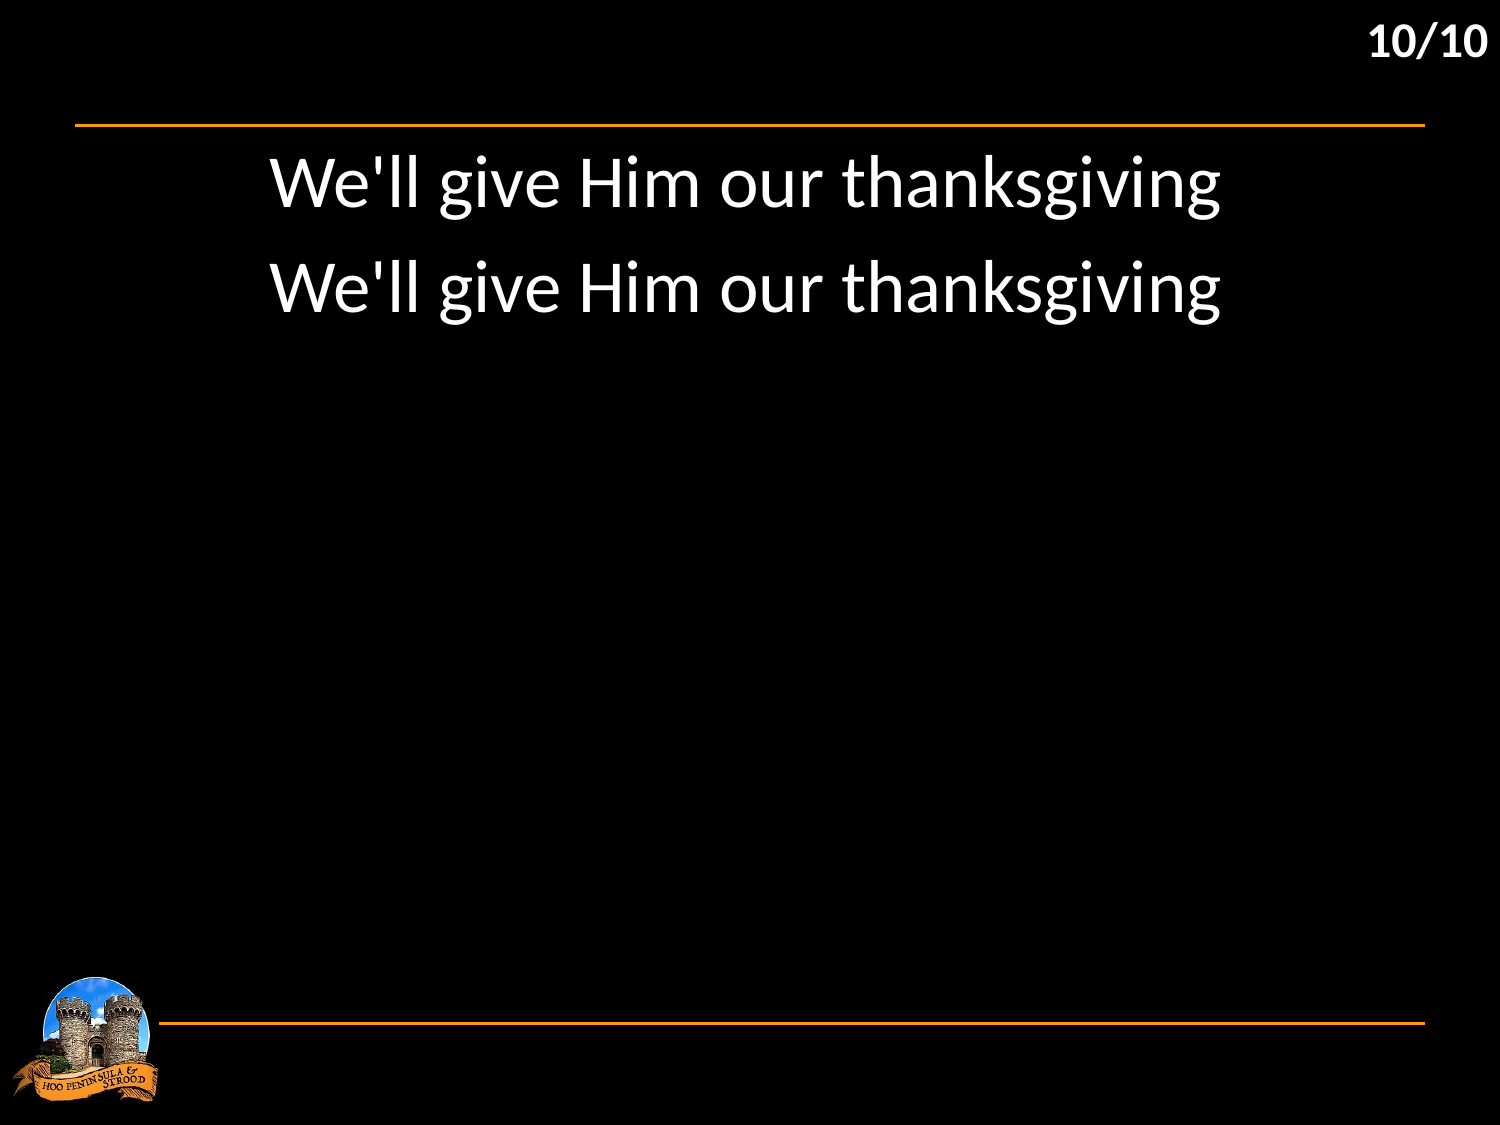

10/10
We'll give Him our thanksgiving
We'll give Him our thanksgiving